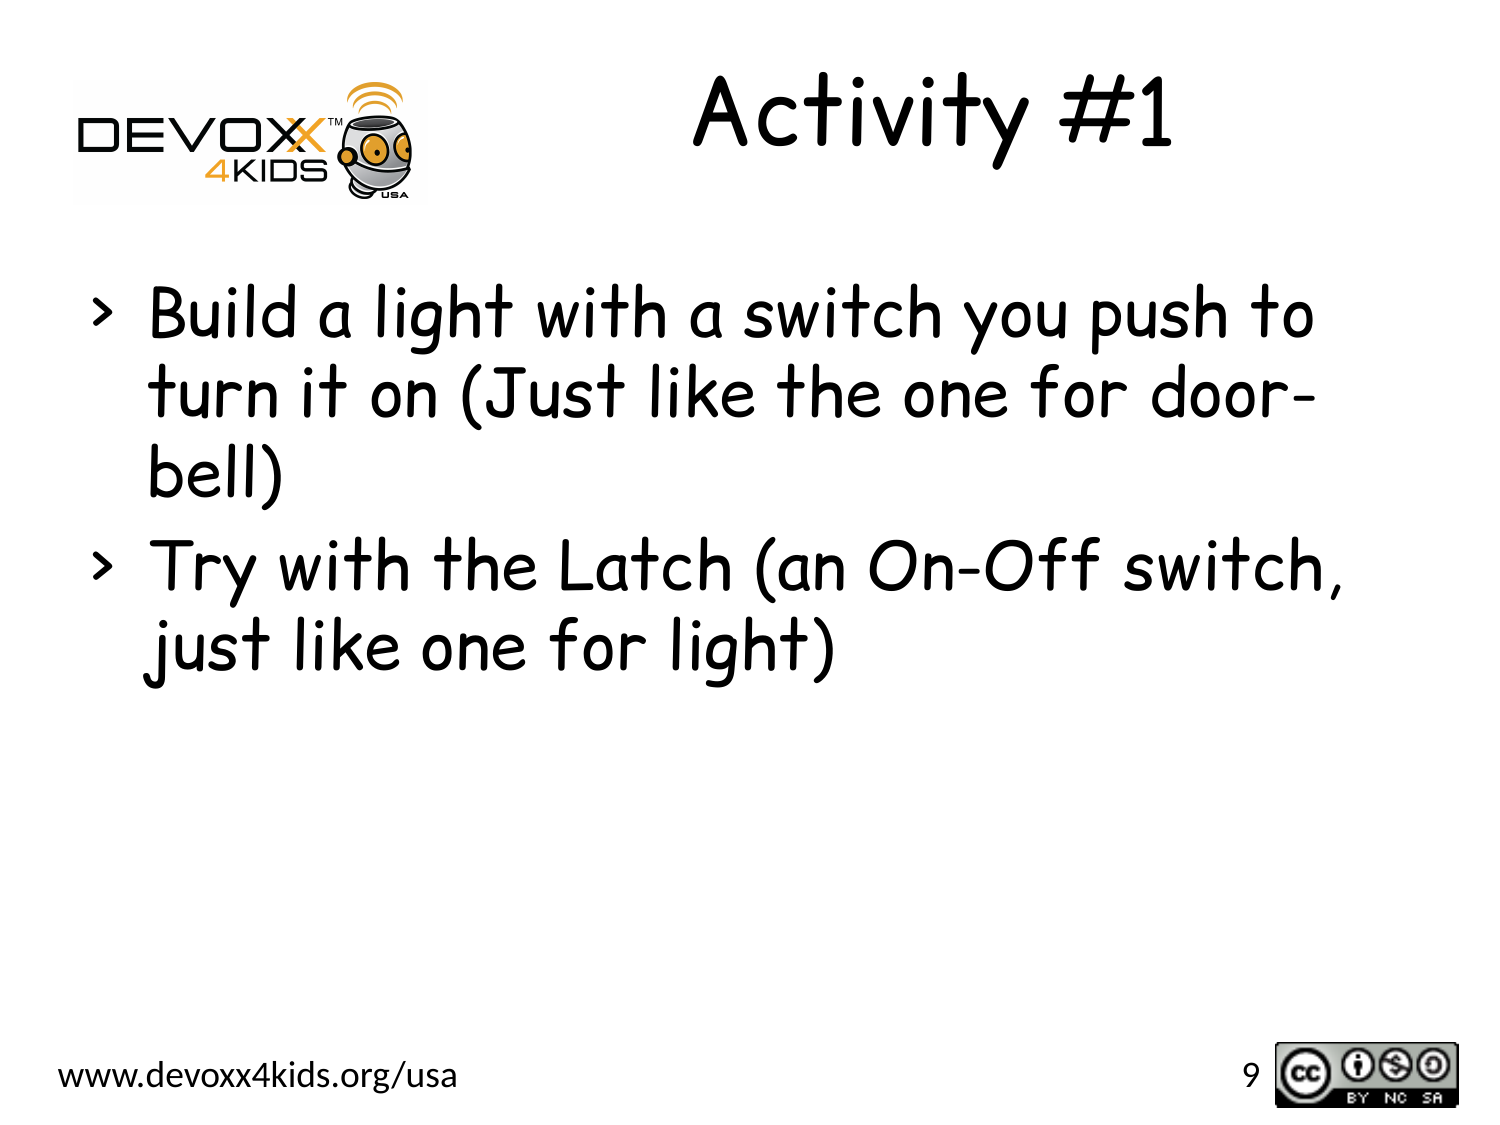

# Activity #1
Build a light with a switch you push to turn it on (Just like the one for door-bell)
Try with the Latch (an On-Off switch, just like one for light)

9